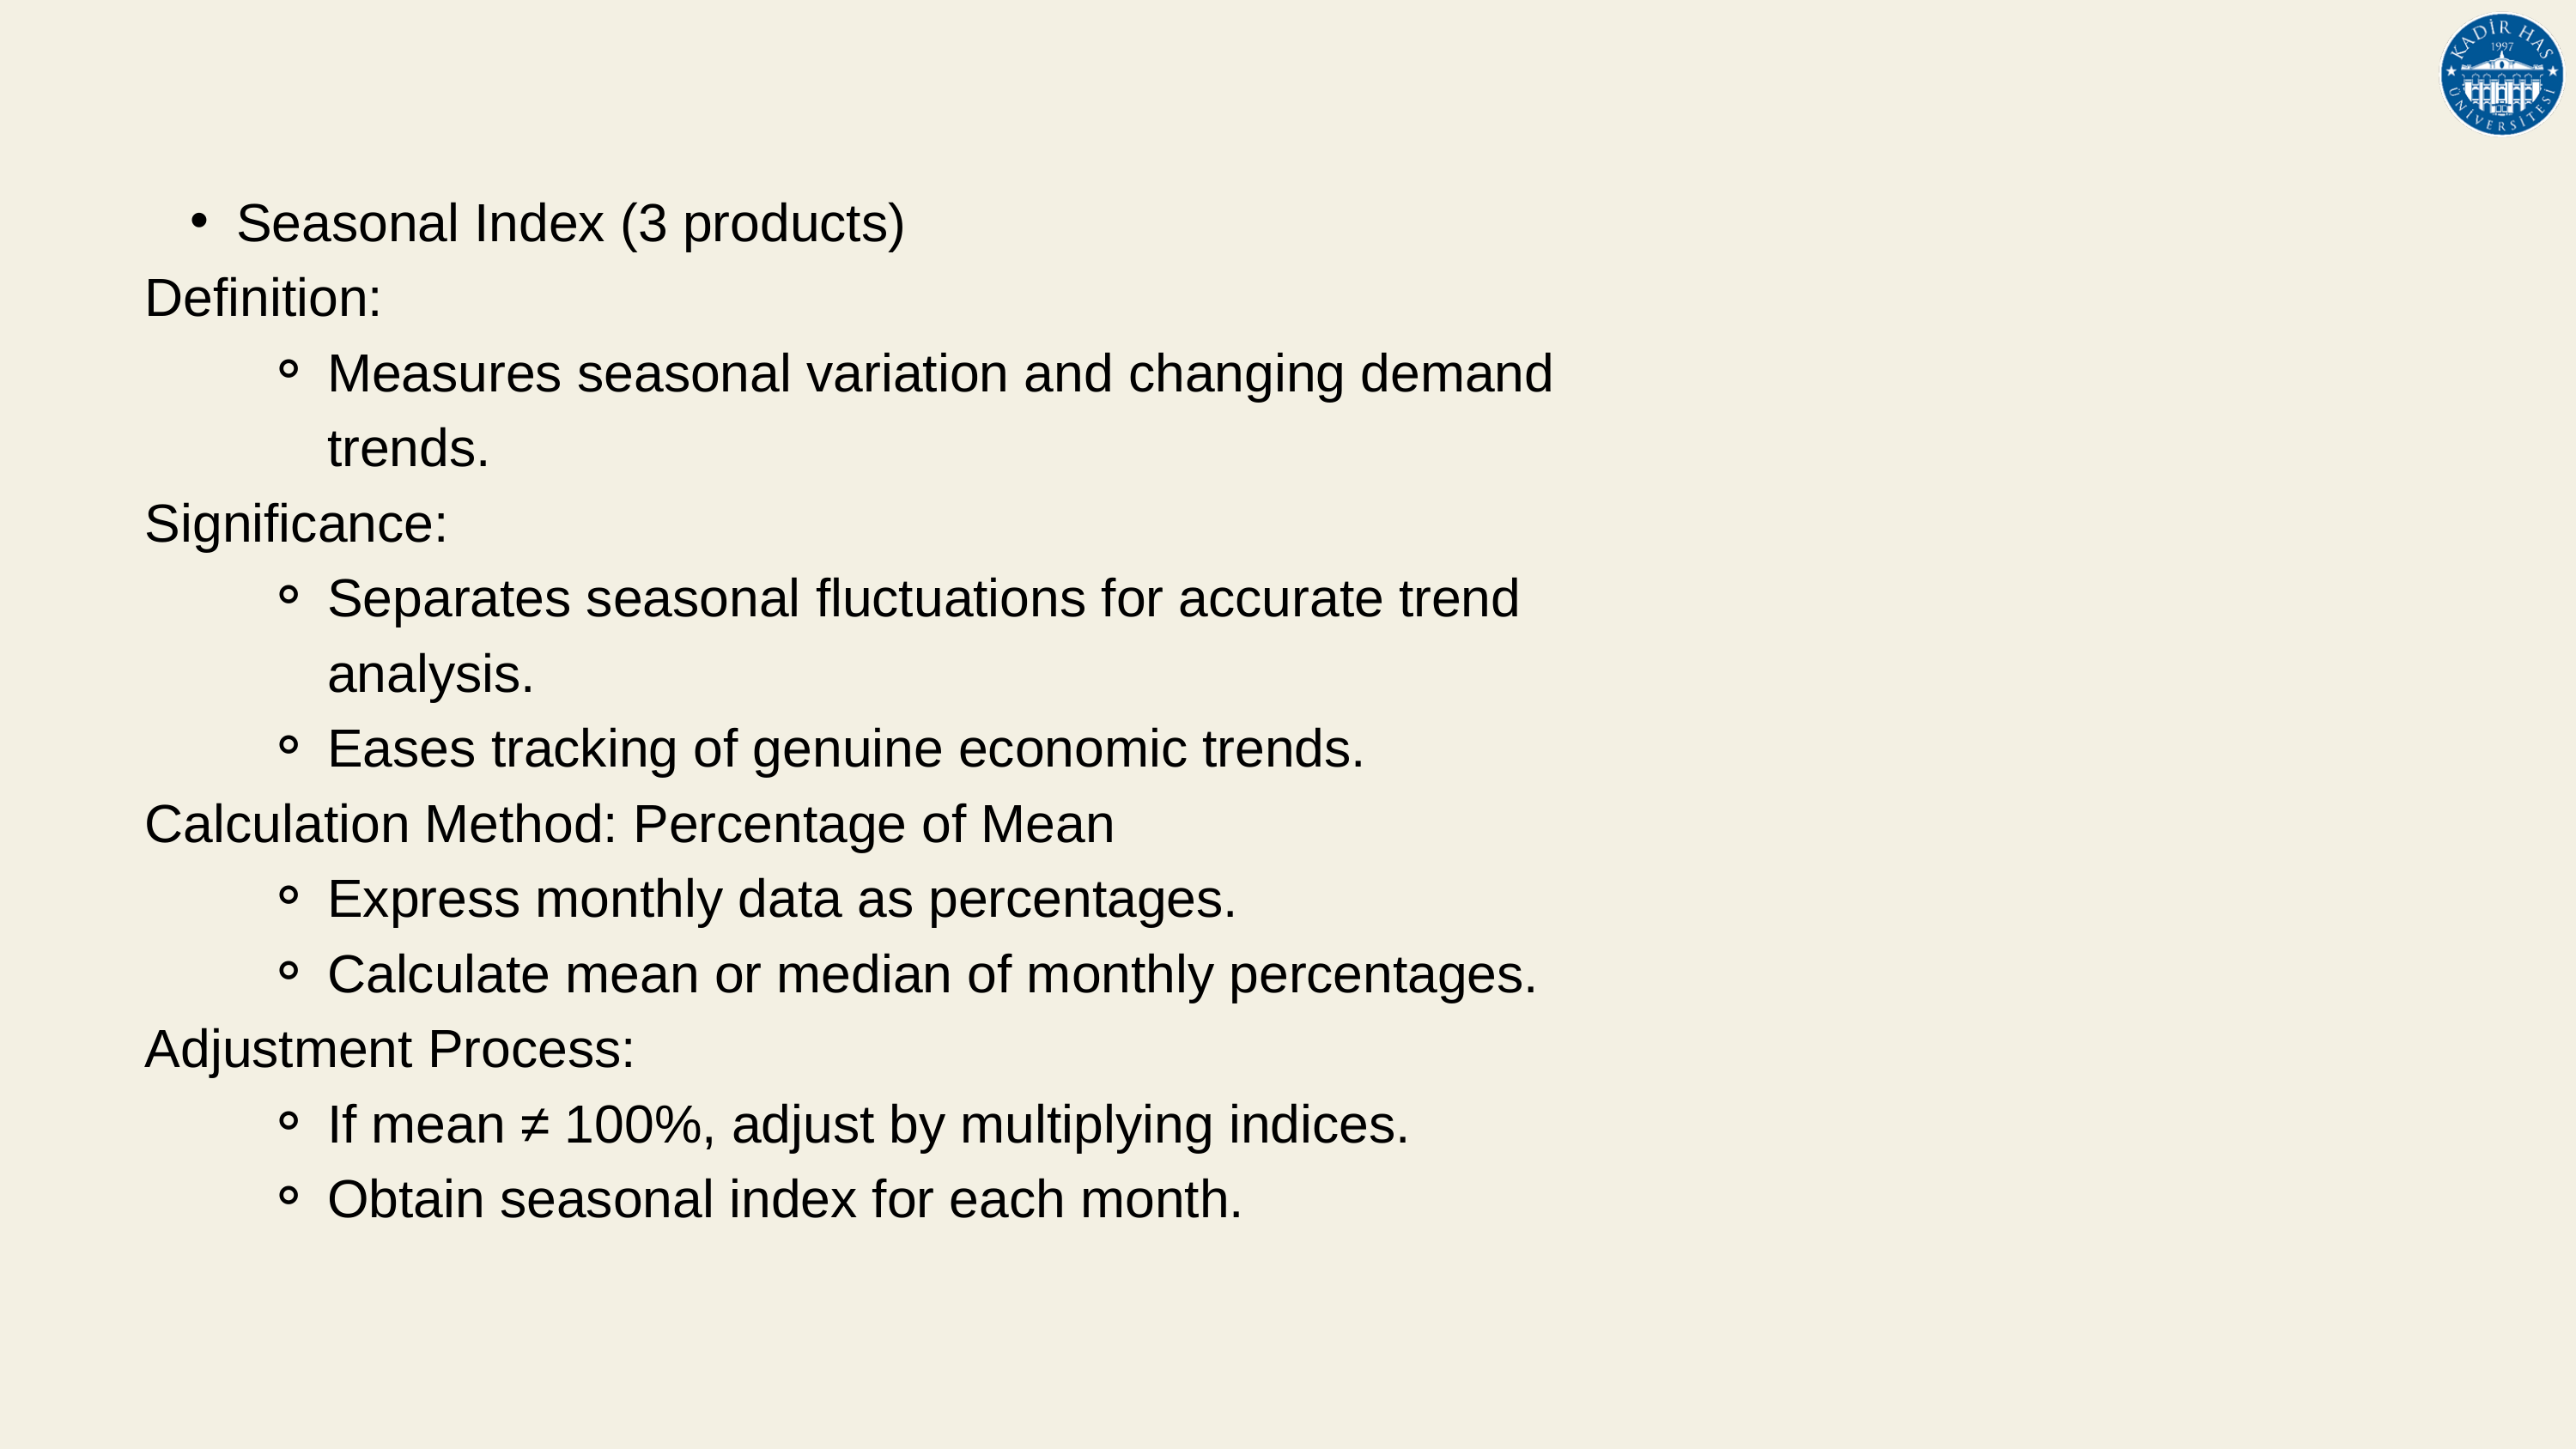

Seasonal Index (3 products)
Definition:
Measures seasonal variation and changing demand trends.
Significance:
Separates seasonal fluctuations for accurate trend analysis.
Eases tracking of genuine economic trends.
Calculation Method: Percentage of Mean
Express monthly data as percentages.
Calculate mean or median of monthly percentages.
Adjustment Process:
If mean ≠ 100%, adjust by multiplying indices.
Obtain seasonal index for each month.